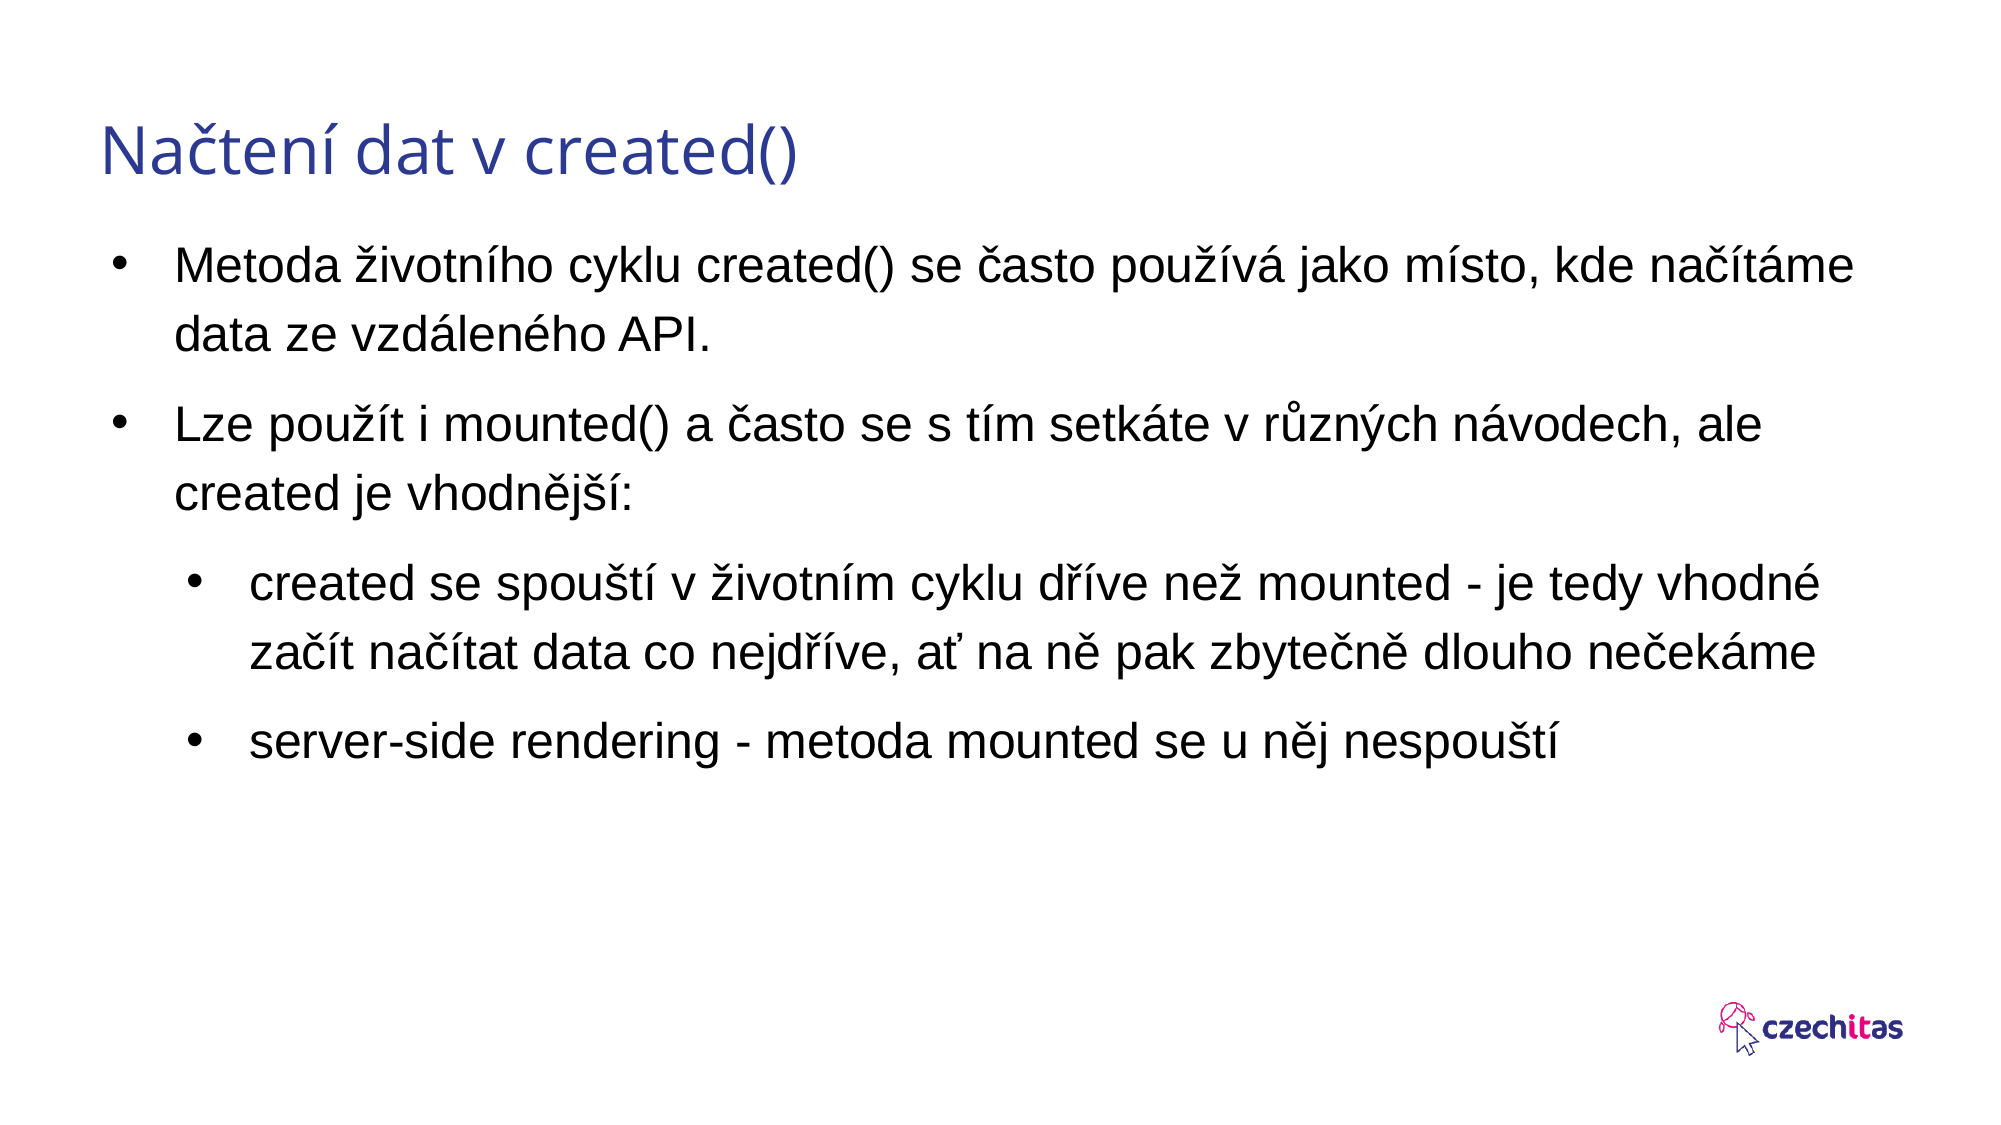

# Načtení dat v created()
Metoda životního cyklu created() se často používá jako místo, kde načítáme data ze vzdáleného API.
Lze použít i mounted() a často se s tím setkáte v různých návodech, ale created je vhodnější:
created se spouští v životním cyklu dříve než mounted - je tedy vhodné začít načítat data co nejdříve, ať na ně pak zbytečně dlouho nečekáme
server-side rendering - metoda mounted se u něj nespouští